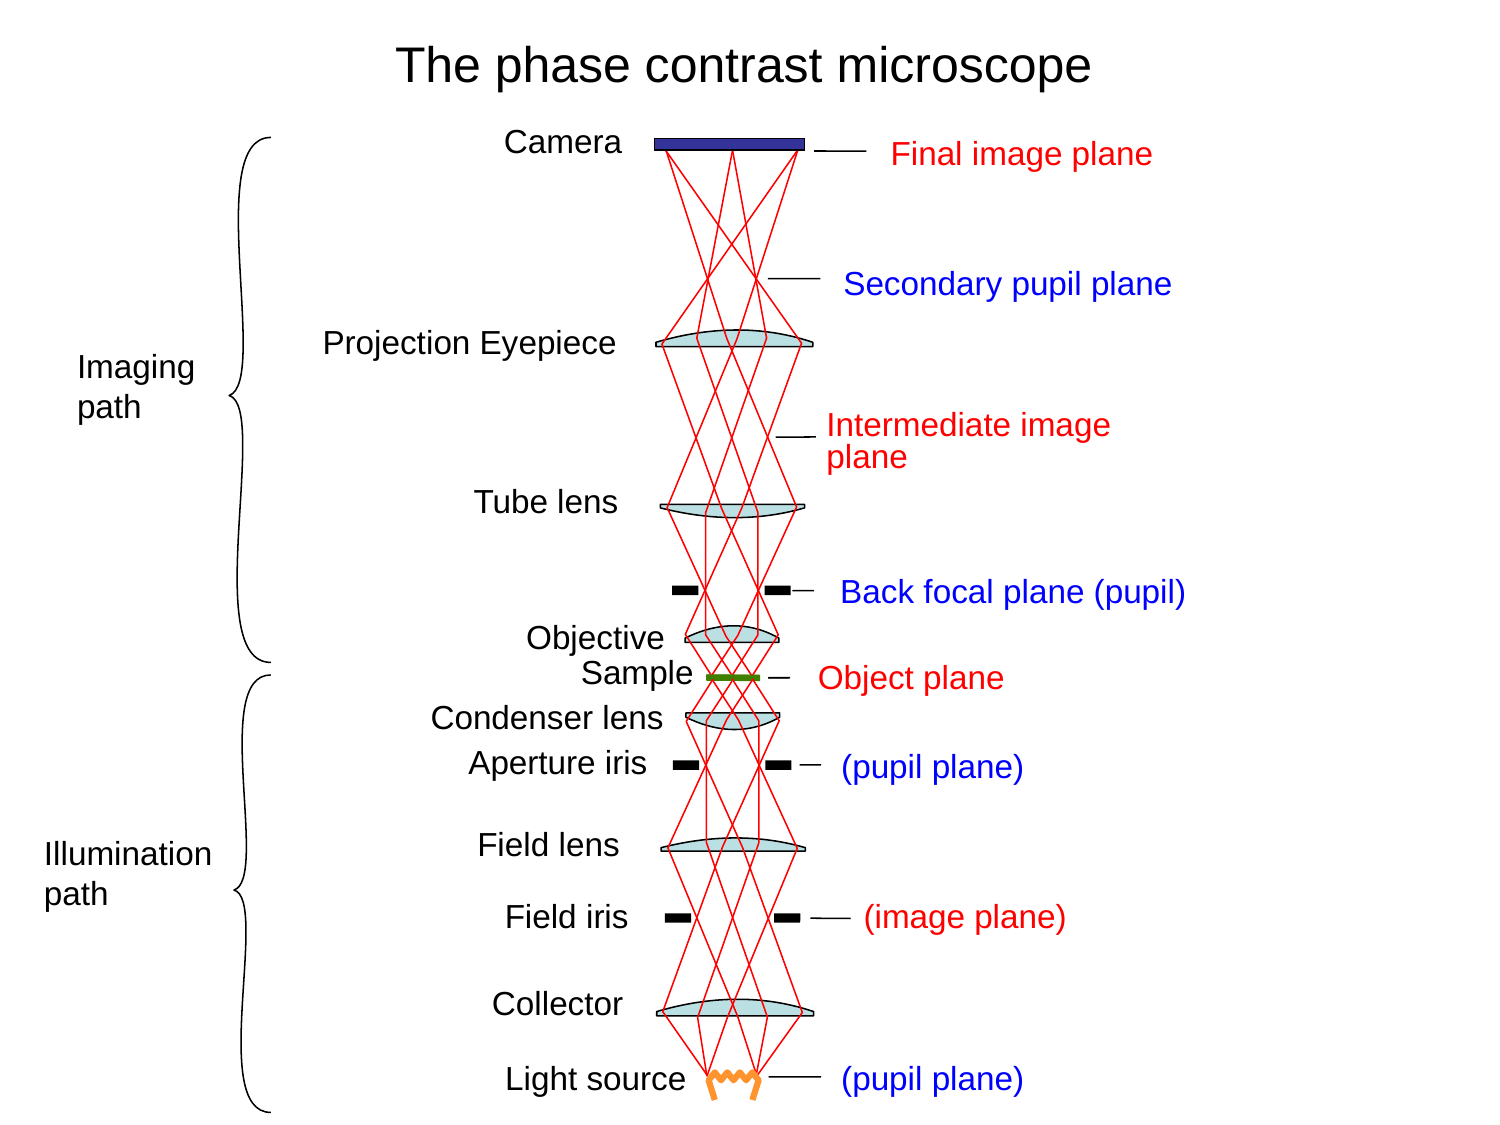

# The phase contrast microscope
Camera
Final image plane

Secondary pupil plane

Intermediate image plane

Back focal plane (pupil)

Object plane

(pupil plane)

(image plane)

(pupil plane)

Projection Eyepiece
Imaging
path

Tube lens

Objective
Sample

Condenser lens
Aperture iris

Field lens
Illumination
path
Field iris

Collector
Light source